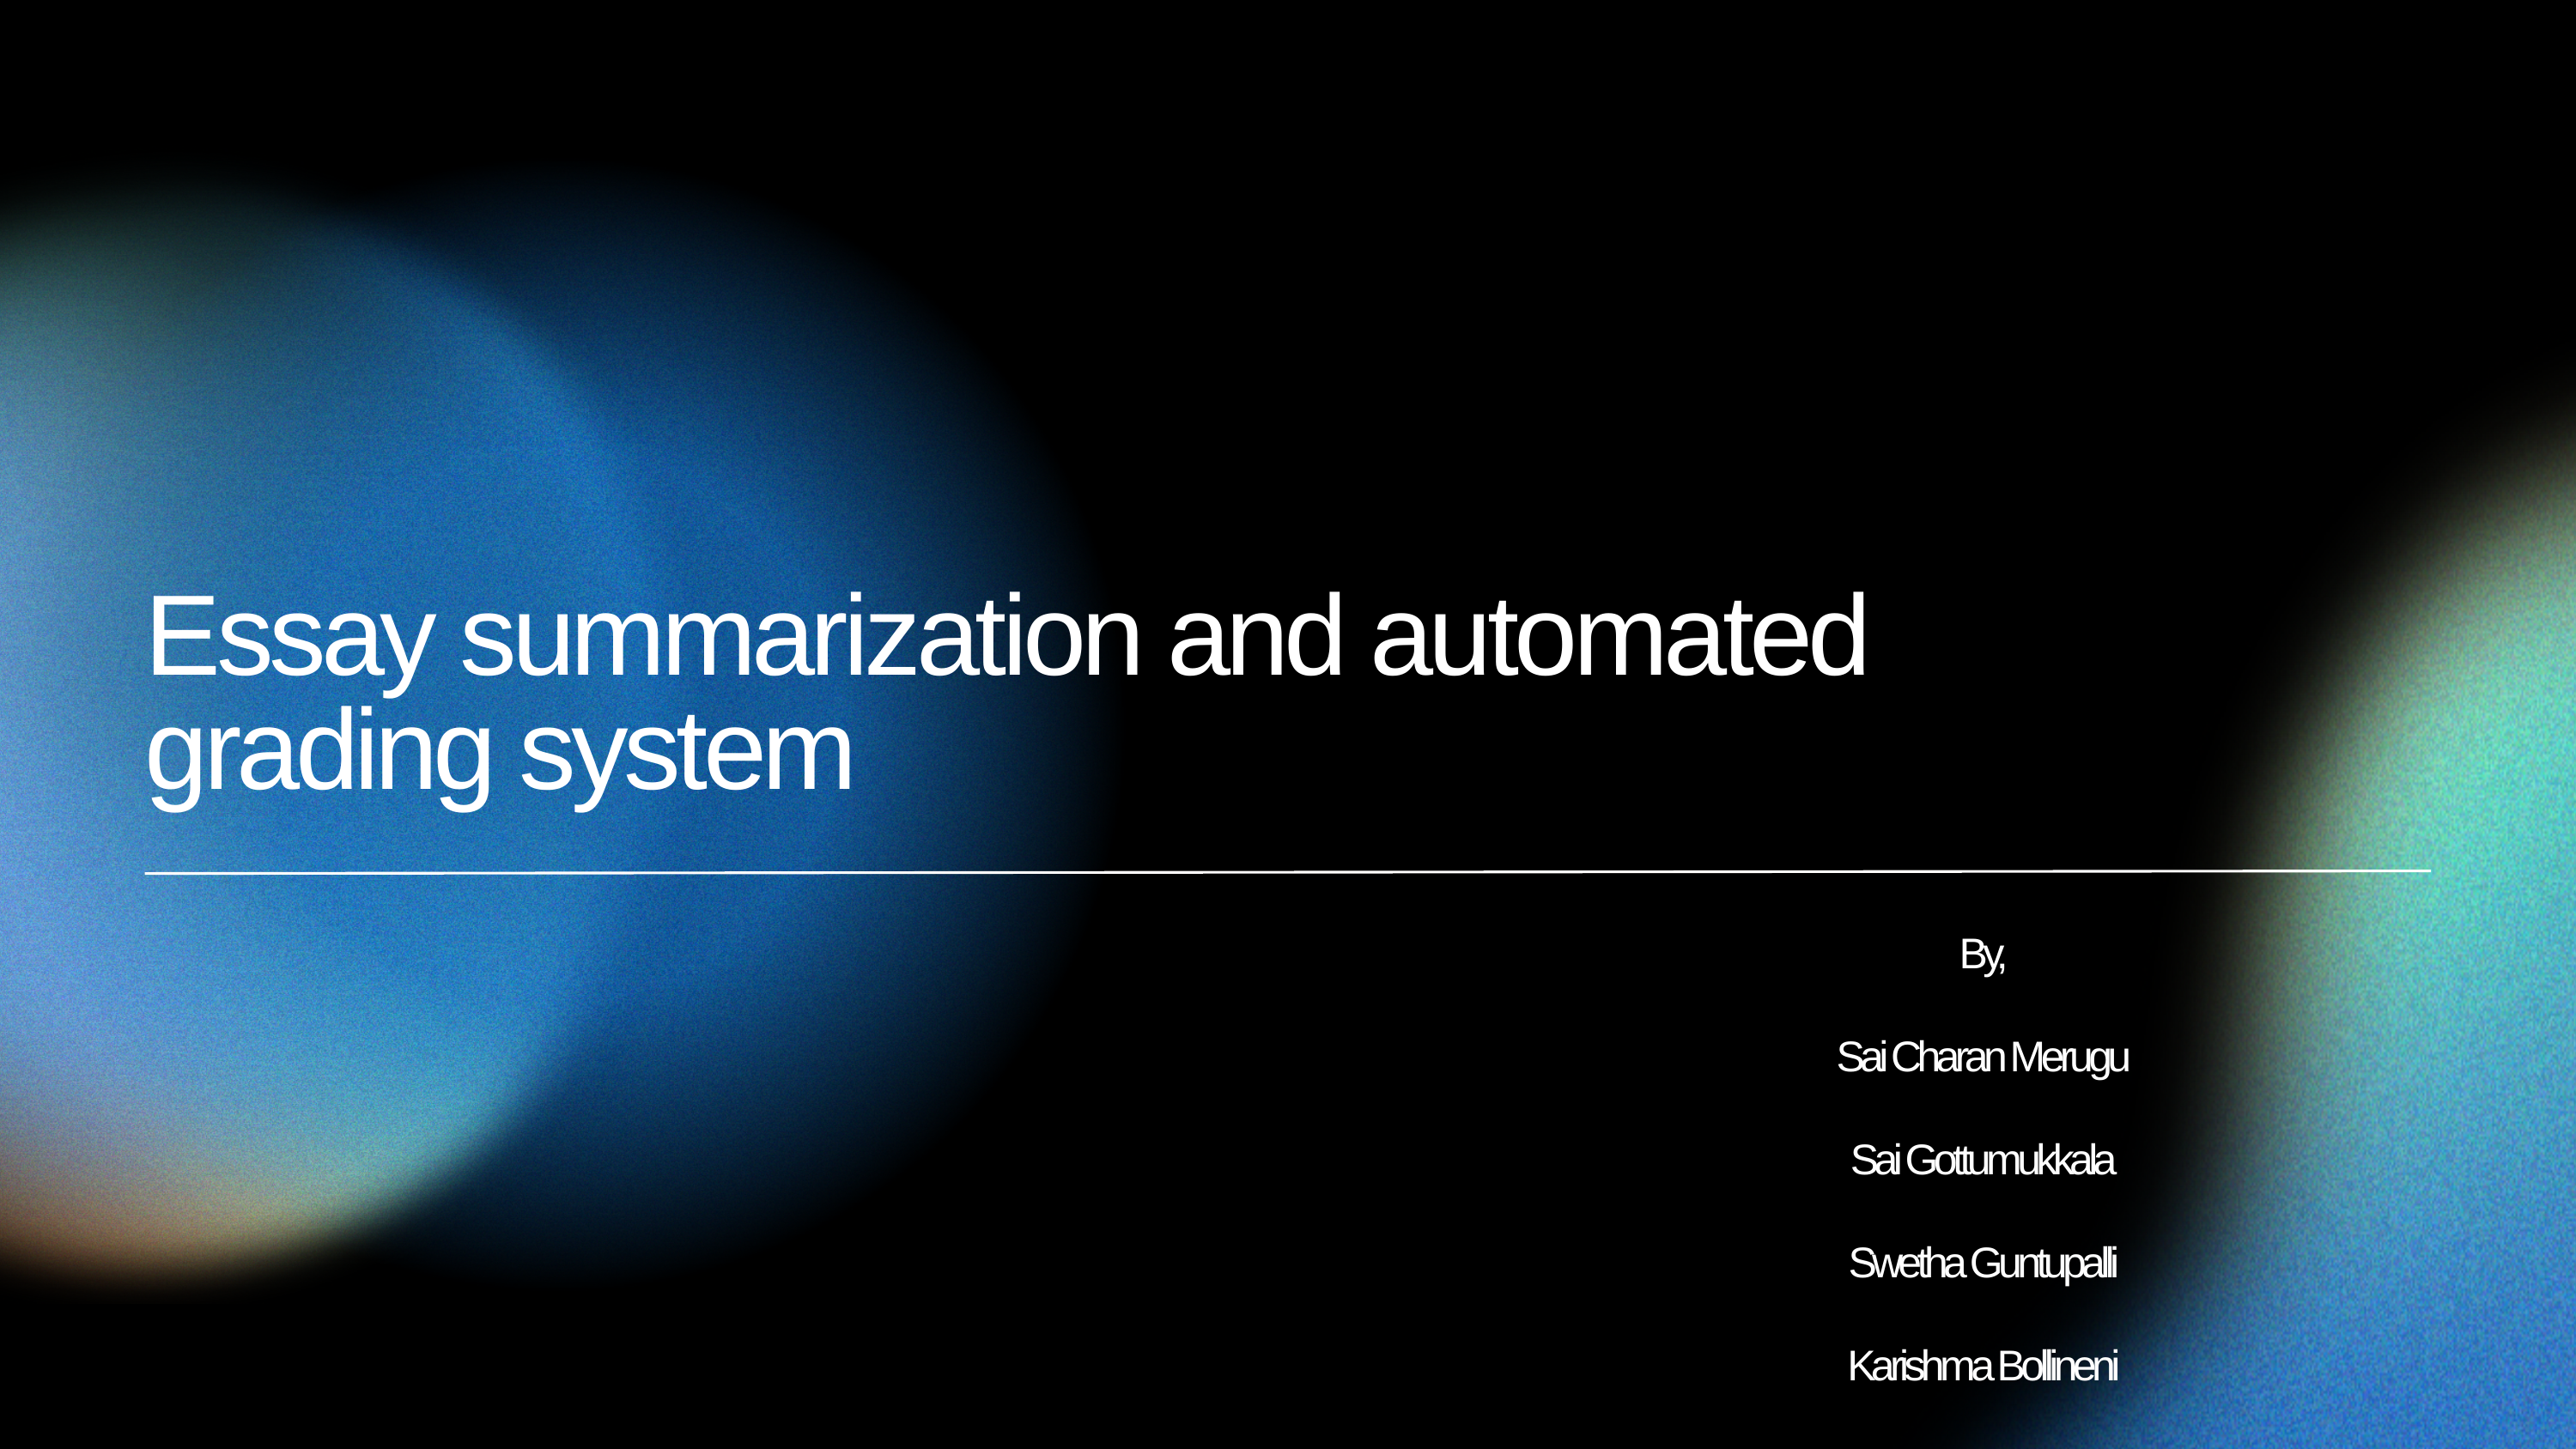

Essay summarization and automated grading system
# By, Sai Charan Merugu Sai Gottumukkala Swetha Guntupalli Karishma Bollineni